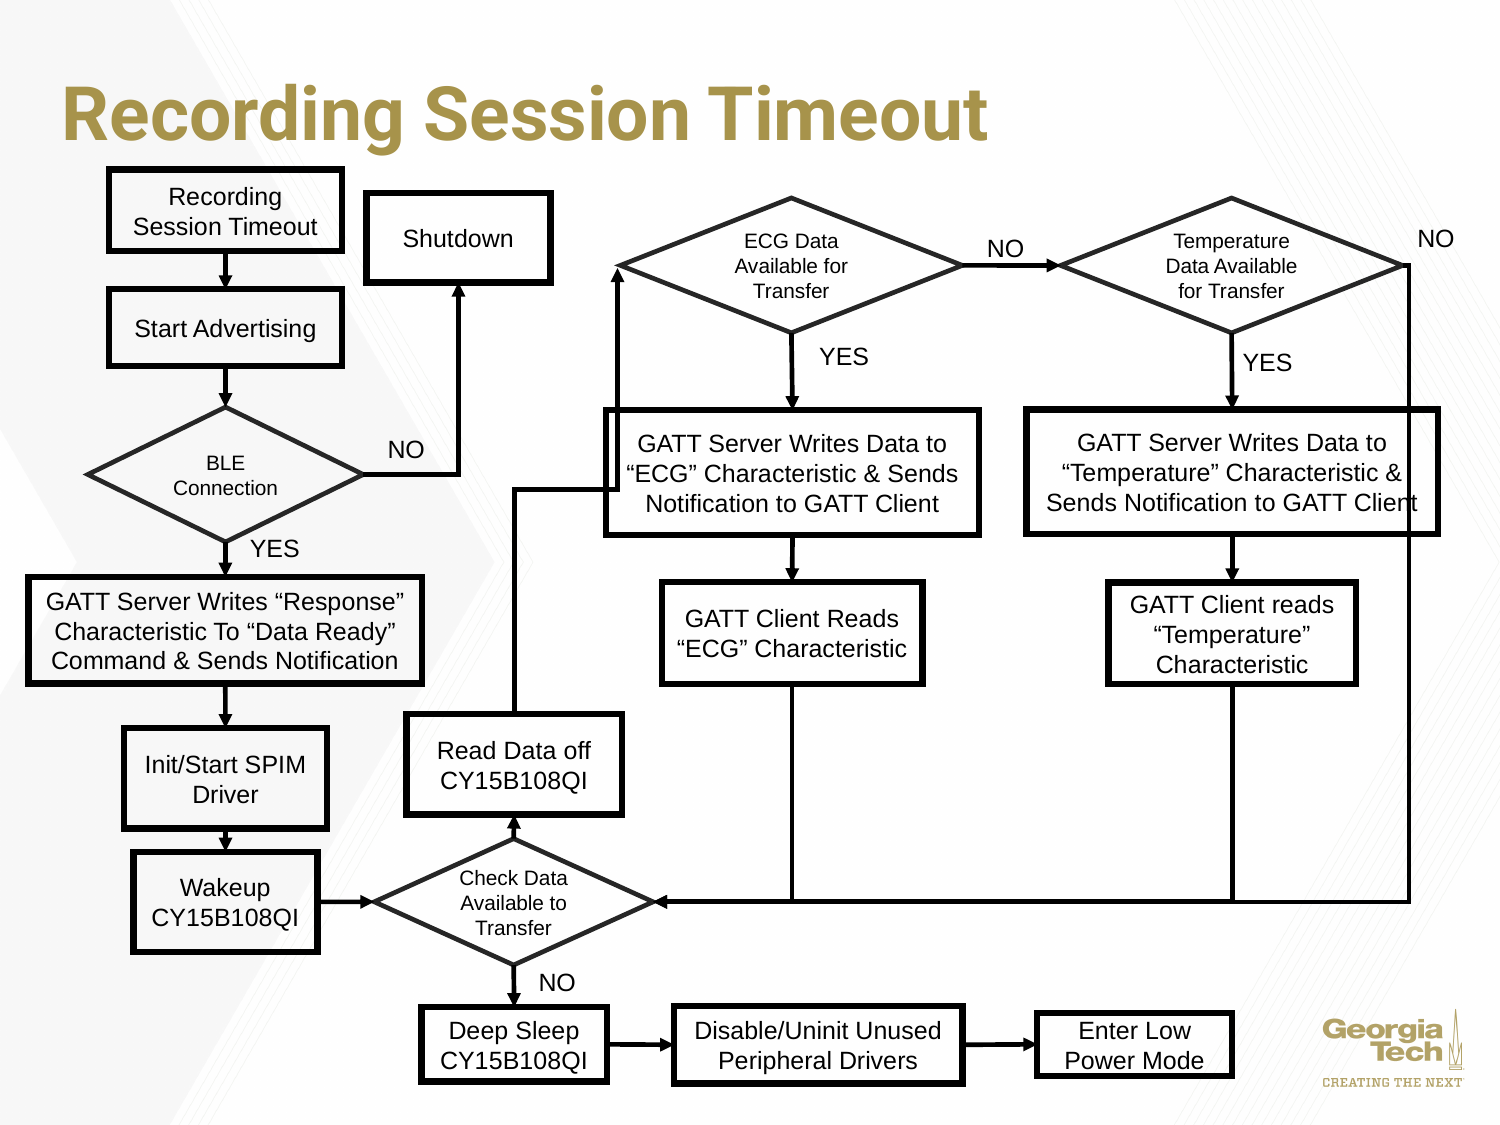

# Recording Session Timeout
Recording Session Timeout
Shutdown
ECG Data Available for Transfer
Temperature Data Available for Transfer
NO
NO
Start Advertising
YES
YES
BLE Connection
GATT Server Writes Data to “Temperature” Characteristic & Sends Notification to GATT Client
GATT Server Writes Data to “ECG” Characteristic & Sends Notification to GATT Client
NO
YES
GATT Server Writes “Response” Characteristic To “Data Ready” Command & Sends Notification
GATT Client Reads “ECG” Characteristic
GATT Client reads “Temperature” Characteristic
Read Data off CY15B108QI
Init/Start SPIM Driver
Check Data Available to Transfer
Wakeup CY15B108QI
NO
Disable/Uninit Unused Peripheral Drivers
Deep Sleep CY15B108QI
Enter Low Power Mode